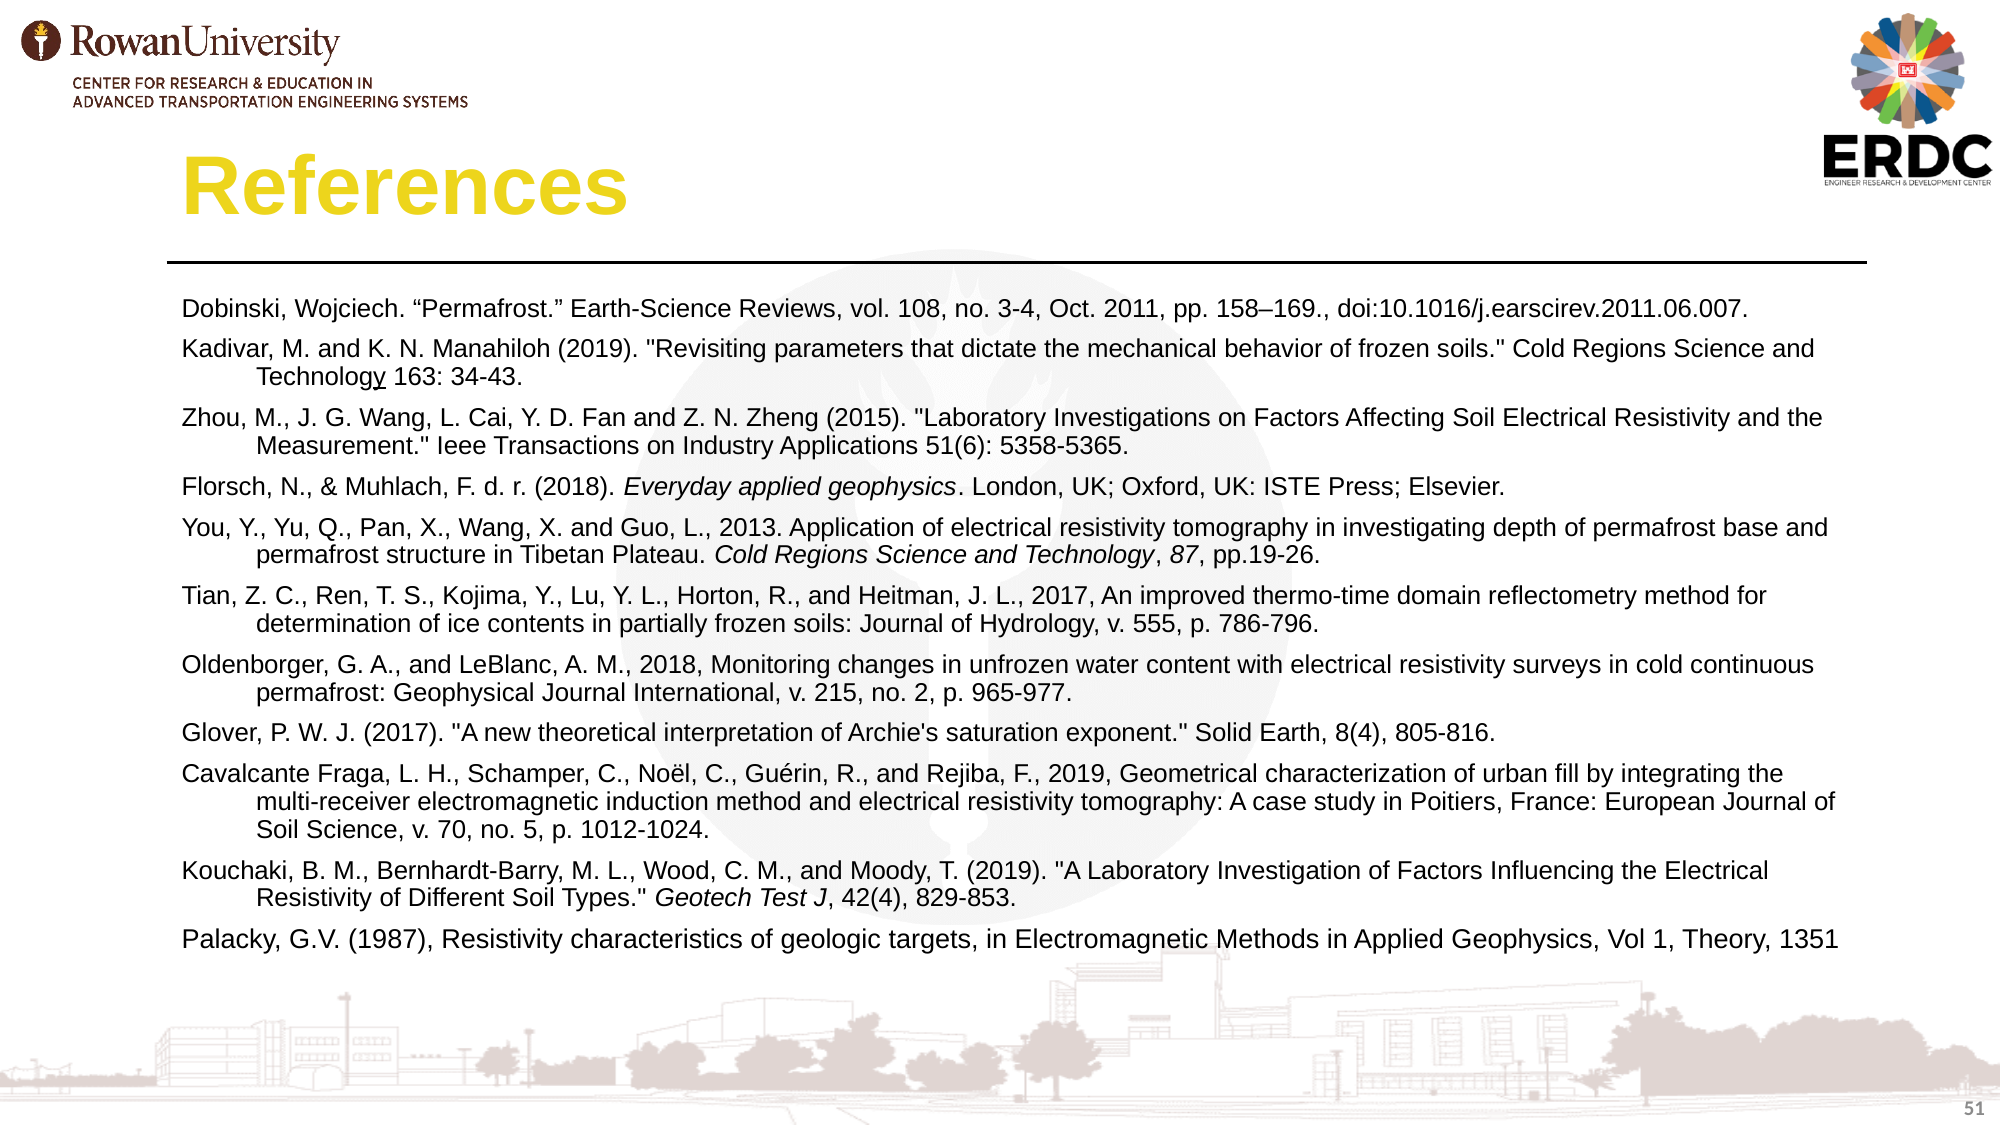

# References
Dobinski, Wojciech. “Permafrost.” Earth-Science Reviews, vol. 108, no. 3-4, Oct. 2011, pp. 158–169., doi:10.1016/j.earscirev.2011.06.007.
Kadivar, M. and K. N. Manahiloh (2019). "Revisiting parameters that dictate the mechanical behavior of frozen soils." Cold Regions Science and Technology 163: 34-43.
Zhou, M., J. G. Wang, L. Cai, Y. D. Fan and Z. N. Zheng (2015). "Laboratory Investigations on Factors Affecting Soil Electrical Resistivity and the Measurement." Ieee Transactions on Industry Applications 51(6): 5358-5365.
Florsch, N., & Muhlach, F. d. r. (2018). Everyday applied geophysics. London, UK; Oxford, UK: ISTE Press; Elsevier.
You, Y., Yu, Q., Pan, X., Wang, X. and Guo, L., 2013. Application of electrical resistivity tomography in investigating depth of permafrost base and permafrost structure in Tibetan Plateau. Cold Regions Science and Technology, 87, pp.19-26.
Tian, Z. C., Ren, T. S., Kojima, Y., Lu, Y. L., Horton, R., and Heitman, J. L., 2017, An improved thermo-time domain reflectometry method for determination of ice contents in partially frozen soils: Journal of Hydrology, v. 555, p. 786-796.
Oldenborger, G. A., and LeBlanc, A. M., 2018, Monitoring changes in unfrozen water content with electrical resistivity surveys in cold continuous permafrost: Geophysical Journal International, v. 215, no. 2, p. 965-977.
Glover, P. W. J. (2017). "A new theoretical interpretation of Archie's saturation exponent." Solid Earth, 8(4), 805-816.
Cavalcante Fraga, L. H., Schamper, C., Noël, C., Guérin, R., and Rejiba, F., 2019, Geometrical characterization of urban fill by integrating the multi-receiver electromagnetic induction method and electrical resistivity tomography: A case study in Poitiers, France: European Journal of Soil Science, v. 70, no. 5, p. 1012-1024.
Kouchaki, B. M., Bernhardt-Barry, M. L., Wood, C. M., and Moody, T. (2019). "A Laboratory Investigation of Factors Influencing the Electrical Resistivity of Different Soil Types." Geotech Test J, 42(4), 829-853.
Palacky, G.V. (1987), Resistivity characteristics of geologic targets, in Electromagnetic Methods in Applied Geophysics, Vol 1, Theory, 1351

51